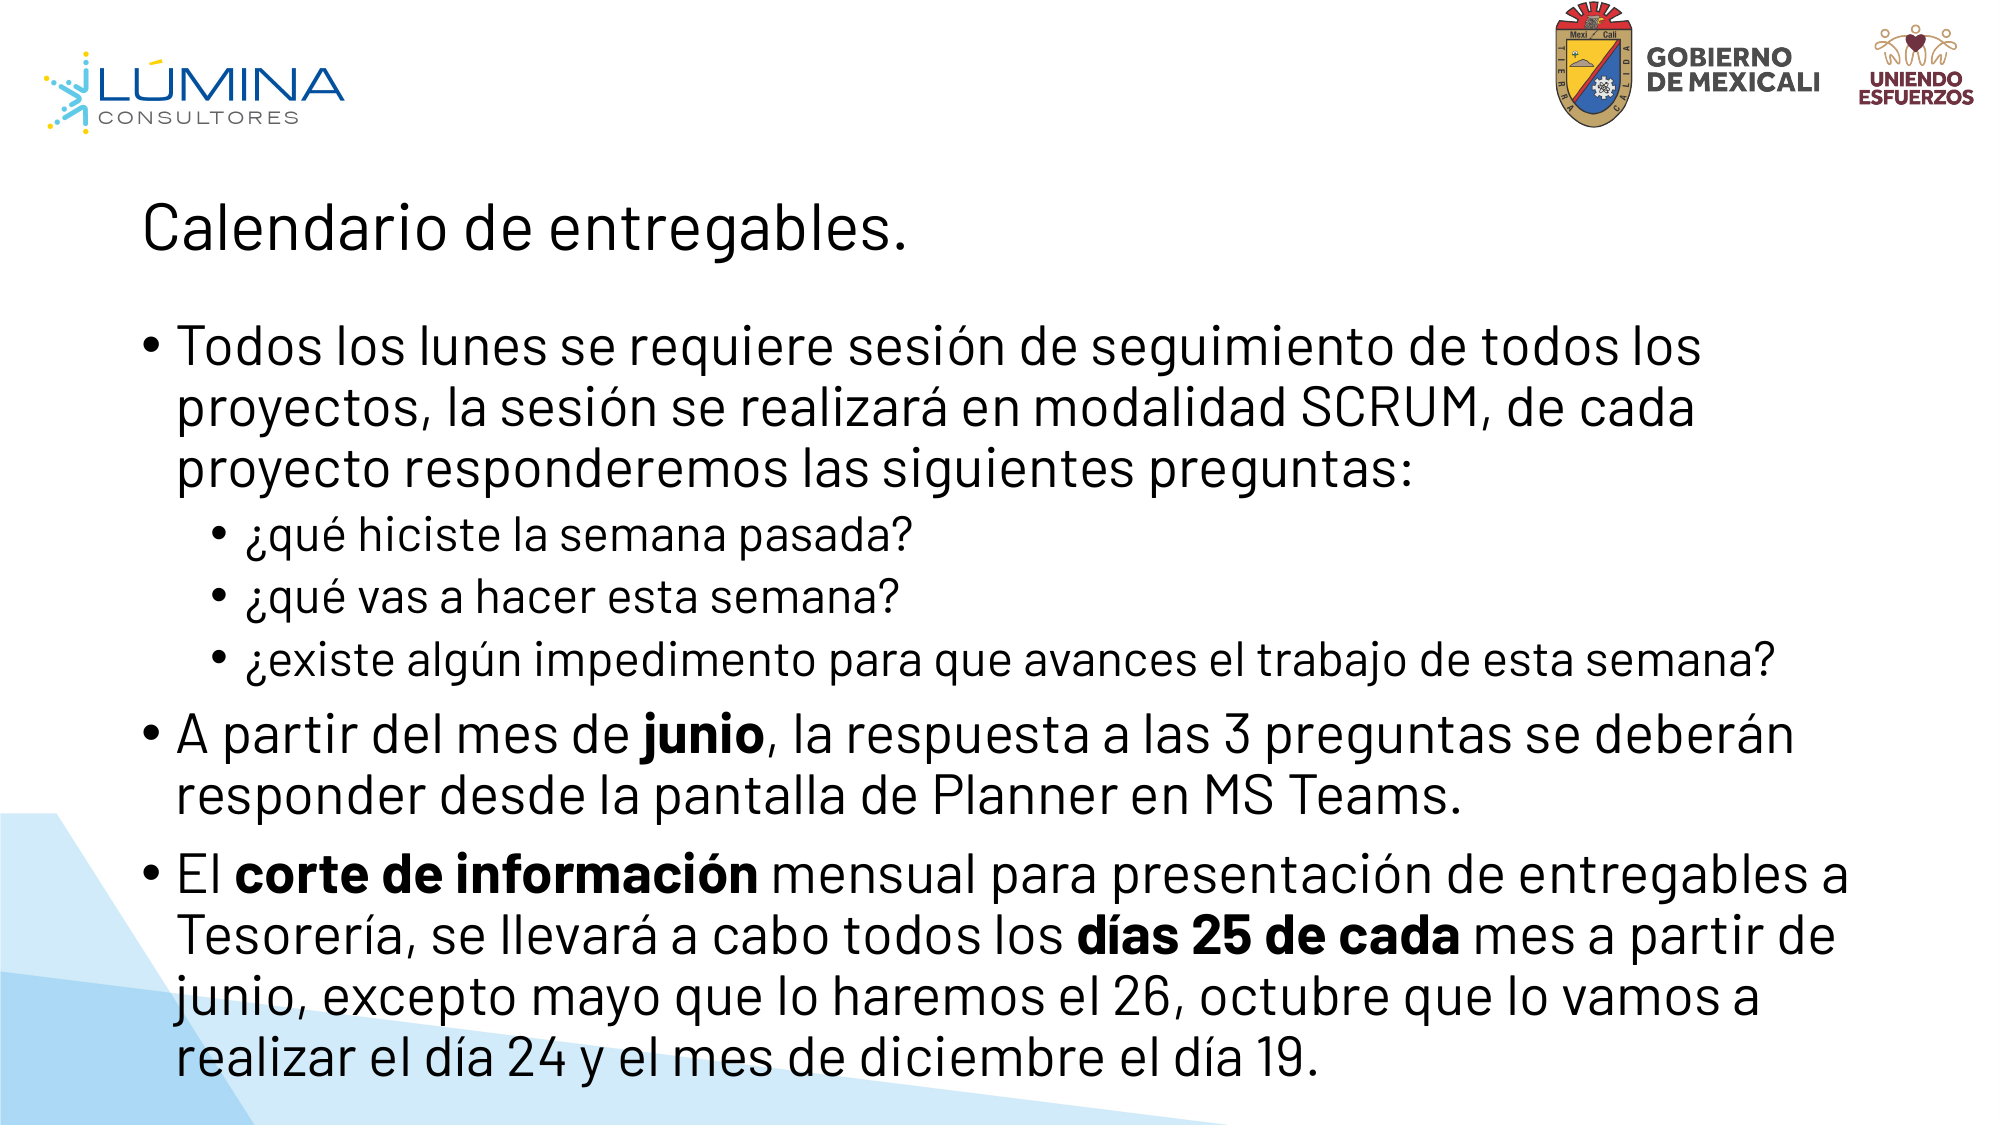

# Calendario de entregables.
Todos los lunes se requiere sesión de seguimiento de todos los proyectos, la sesión se realizará en modalidad SCRUM, de cada proyecto responderemos las siguientes preguntas:
¿qué hiciste la semana pasada?
¿qué vas a hacer esta semana?
¿existe algún impedimento para que avances el trabajo de esta semana?
A partir del mes de junio, la respuesta a las 3 preguntas se deberán responder desde la pantalla de Planner en MS Teams.
El corte de información mensual para presentación de entregables a Tesorería, se llevará a cabo todos los días 25 de cada mes a partir de junio, excepto mayo que lo haremos el 26, octubre que lo vamos a realizar el día 24 y el mes de diciembre el día 19.